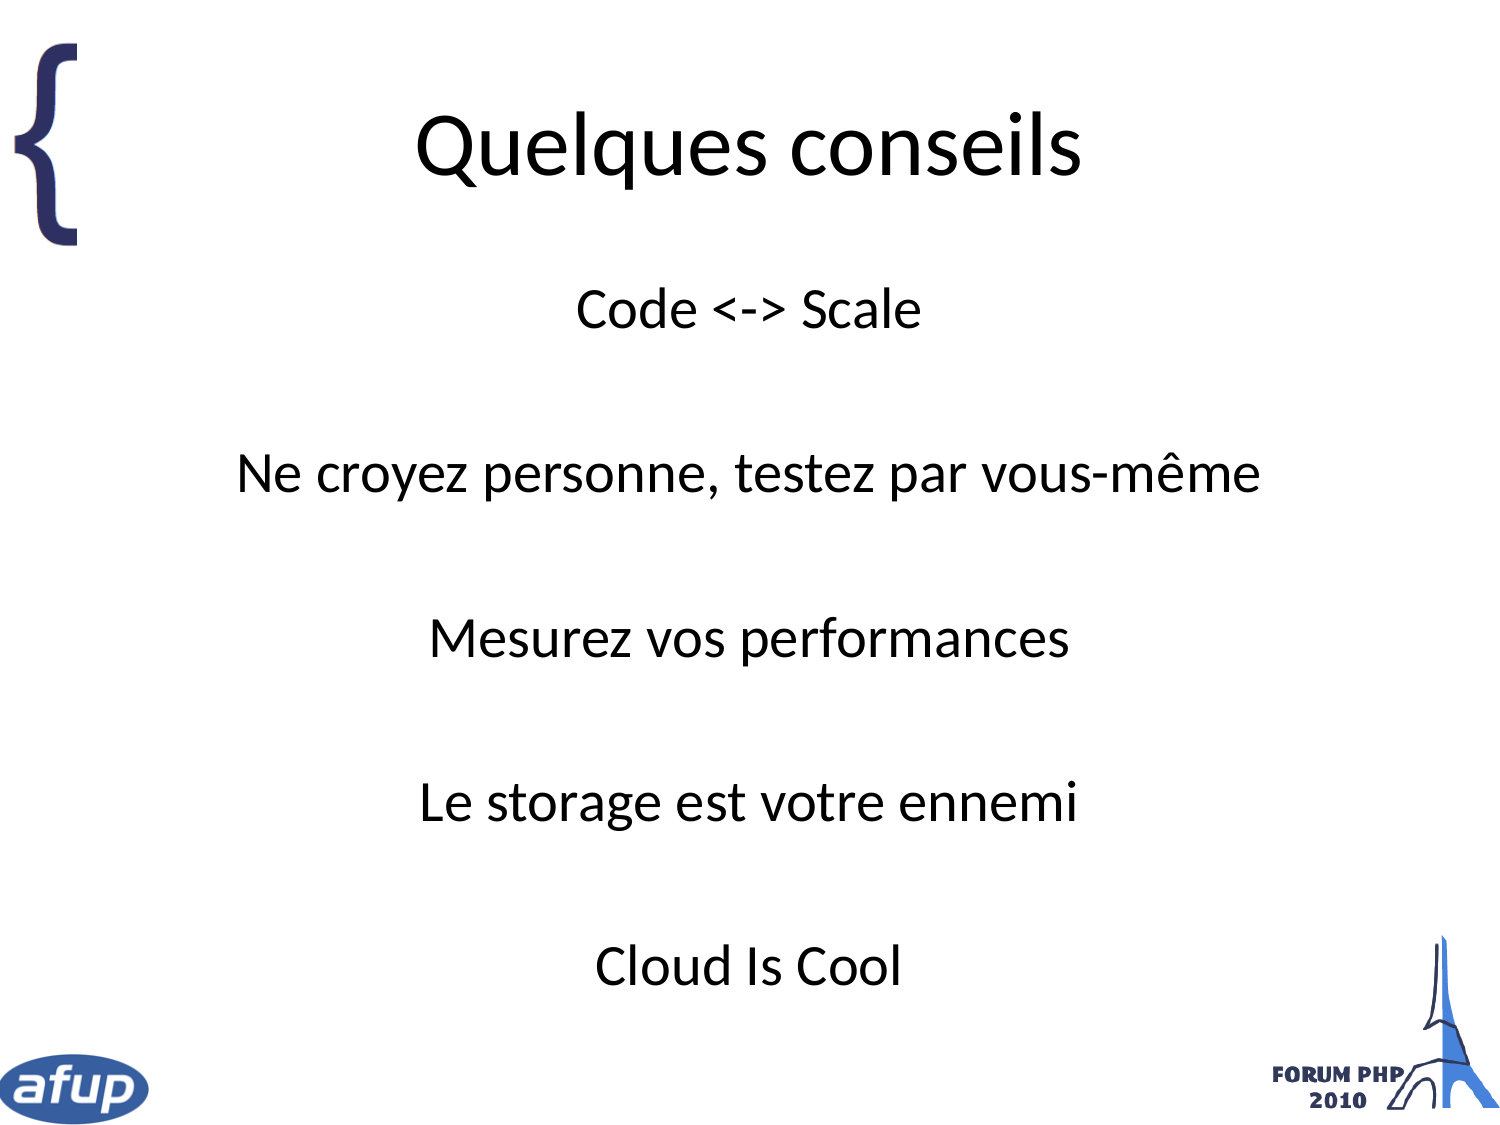

# Quelques conseils
Code <-> Scale

Ne croyez personne, testez par vous-même

Mesurez vos performances

Le storage est votre ennemi

Cloud Is Cool